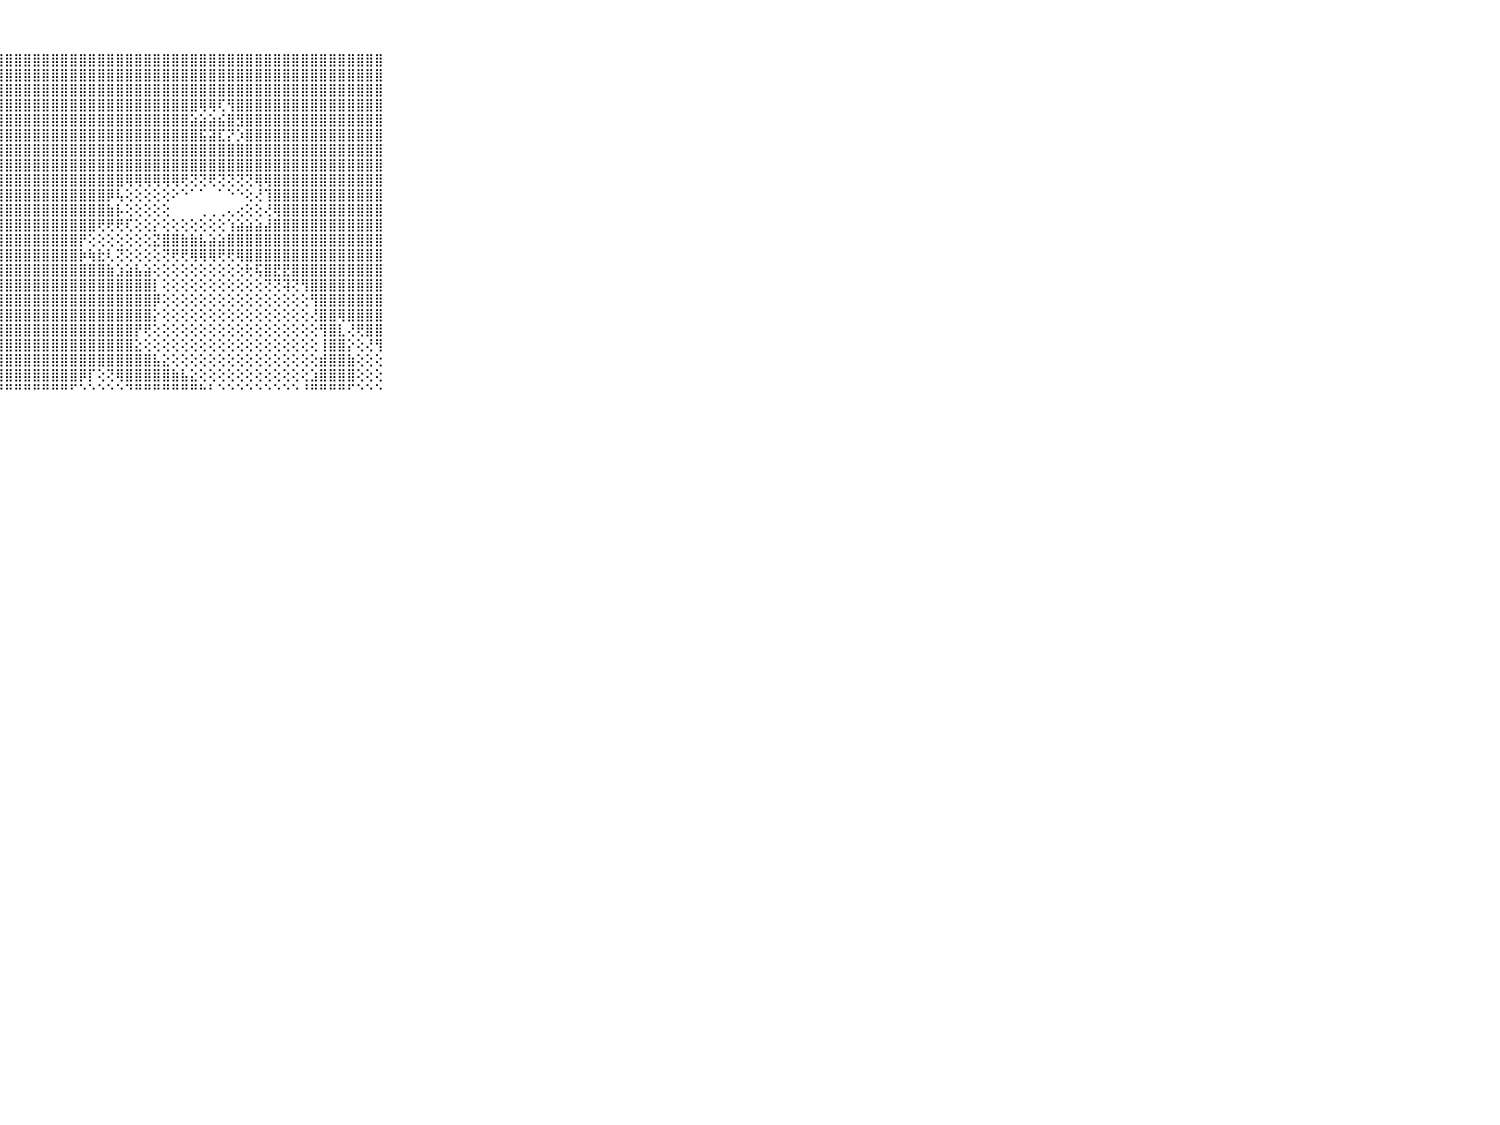

⠀⠀⠀⠀⠀⠀⠀⠀⠀⠀⠀⣿⣿⣿⣿⣿⣿⣿⣿⣿⣿⣿⣿⣿⣿⣿⣿⣿⣿⣿⣿⣿⣿⣿⣿⣿⣿⣿⣿⣿⣿⣿⣿⣿⣿⣿⣿⣿⣿⣿⣿⣿⣿⣿⣿⣿⣿⣿⣿⣿⣿⣿⣿⣿⣿⣿⣿⣿⣿⠀⠀⠀⠀⠀⠀⠀⠀⠀⠀⠀⠀
⠀⠀⠀⠀⠀⠀⠀⠀⠀⠀⠀⣿⣿⣿⣿⣿⣿⣿⣿⣿⣿⣿⣿⣿⣿⣿⣿⣿⣿⣿⣿⣿⣿⣿⣿⣿⣿⣿⣿⣿⣿⣿⣿⣿⣿⣿⣿⣿⣿⣿⣿⣿⣿⣿⣿⣿⣿⣿⣿⣿⣿⣿⣿⣿⣿⣿⣿⣿⣿⠀⠀⠀⠀⠀⠀⠀⠀⠀⠀⠀⠀
⠀⠀⠀⠀⠀⠀⠀⠀⠀⠀⠀⣿⣿⣿⣿⣿⣿⣿⣿⣿⣿⣿⣿⣿⣿⣿⣿⣿⣿⣿⣿⣿⣿⣿⣿⣿⣿⣿⣿⣿⣿⣿⣿⣿⣿⣿⣿⣿⣿⣿⣿⣿⣿⣿⣿⣿⣿⣿⣿⣿⣿⣿⣿⣿⣿⣿⣿⣿⣿⠀⠀⠀⠀⠀⠀⠀⠀⠀⠀⠀⠀
⠀⠀⠀⠀⠀⠀⠀⠀⠀⠀⠀⣿⣿⣿⣿⣿⣿⣿⣿⣿⣿⣿⣿⣿⣿⣿⣿⣿⣿⣿⣿⣿⣿⣿⣿⣿⣿⣿⣿⣿⣿⣿⣿⣿⣿⣿⣿⣿⣿⢿⢿⢏⢻⣿⣿⣿⣿⣿⣿⣿⣿⣿⣿⣿⣿⣿⣿⣿⣿⠀⠀⠀⠀⠀⠀⠀⠀⠀⠀⠀⠀
⠀⠀⠀⠀⠀⠀⠀⠀⠀⠀⠀⣿⣿⣿⣿⣿⣿⣿⣿⣿⣿⣿⣿⣿⣿⣿⣿⣿⣿⣿⣿⣿⣿⣿⣿⣿⣿⣿⣿⣿⣿⣿⣿⣿⣿⣿⣿⣿⣵⣵⣵⣮⣿⣻⣿⣿⣿⣿⣿⣿⣿⣿⣿⣿⣿⣿⣿⣿⣿⠀⠀⠀⠀⠀⠀⠀⠀⠀⠀⠀⠀
⠀⠀⠀⠀⠀⠀⠀⠀⠀⠀⠀⣿⣿⣿⣿⣿⣿⣿⣿⣿⣿⣿⣿⣿⣿⣿⣿⣿⣿⣿⣿⣿⣿⣿⣿⣿⣿⣿⣿⣿⣿⣿⣿⣿⣿⣿⣿⣿⣿⣯⣽⣏⡝⡱⣿⣿⣿⣿⣿⣿⣿⣿⣿⣿⣿⣿⣿⣿⣿⠀⠀⠀⠀⠀⠀⠀⠀⠀⠀⠀⠀
⠀⠀⠀⠀⠀⠀⠀⠀⠀⠀⠀⣿⣿⣿⣿⣿⣿⣿⣿⣿⣿⣿⣿⣿⣿⣿⣿⣿⣿⣿⣿⣿⣿⣿⣿⣿⣿⣿⣿⣿⣿⣿⣿⣿⣿⣿⣿⣿⣿⣿⣿⣿⣿⣿⣿⣿⣿⣿⣿⣿⣿⣿⣿⣿⣿⣿⣿⣿⣿⠀⠀⠀⠀⠀⠀⠀⠀⠀⠀⠀⠀
⠀⠀⠀⠀⠀⠀⠀⠀⠀⠀⠀⣿⣿⣿⣿⣿⣿⣿⣿⣿⣿⣿⣿⣿⣿⣿⣿⣿⣿⣿⣿⣿⣿⣿⣿⣿⣿⣿⣿⣿⣿⣿⣿⣿⣿⣿⣿⣿⣿⣿⣿⣿⣿⣿⣿⣿⣿⣿⣿⣿⣿⣿⣿⣿⣿⣿⣿⣿⣿⠀⠀⠀⠀⠀⠀⠀⠀⠀⠀⠀⠀
⠀⠀⠀⠀⠀⠀⠀⠀⠀⠀⠀⣿⣿⣿⣿⣿⣿⣿⣿⣿⣿⣿⣿⣿⣿⣿⣿⣿⣿⣿⣿⣿⣿⣿⣿⣿⣿⣿⣿⣿⣿⢿⢿⢿⢿⢿⢿⢟⢝⢝⢟⢝⢝⢝⢝⢿⢿⣿⣿⣿⣿⣿⣿⣿⣿⣿⣿⣿⣿⠀⠀⠀⠀⠀⠀⠀⠀⠀⠀⠀⠀
⠀⠀⠀⠀⠀⠀⠀⠀⠀⠀⠀⣿⣿⣿⣿⣿⣿⣿⣿⣿⣿⣿⣿⣿⣿⣿⣿⣿⣿⣿⣿⣿⣿⣿⣿⣿⣿⣿⣿⡿⢧⢕⢕⢕⢕⢕⠕⠑⠁⠁⠀⠁⠑⠑⢕⢜⢹⣿⣿⣿⣿⣿⣿⣿⣿⣿⣿⣿⣿⠀⠀⠀⠀⠀⠀⠀⠀⠀⠀⠀⠀
⠀⠀⠀⠀⠀⠀⠀⠀⠀⠀⠀⣿⣿⣿⣷⢻⣿⣿⣿⣿⣿⣿⣿⣿⣿⣿⣿⣿⣿⣿⣿⣿⣿⣿⣿⣿⣿⣿⣿⣷⡧⢕⢕⢕⢕⢕⠀⠀⠀⢀⢀⢀⢄⢔⢕⢕⢜⢿⣿⣿⣿⣿⣿⣿⣿⣿⣿⣿⣿⠀⠀⠀⠀⠀⠀⠀⠀⠀⠀⠀⠀
⠀⠀⠀⠀⠀⠀⠀⠀⠀⠀⠀⢿⣻⣇⢿⡧⣿⣿⣿⣿⣿⣿⣿⣿⣿⣿⣿⣿⣿⣿⣿⣿⣿⣿⣿⣿⣿⣿⢟⢟⢟⢏⢕⢕⡕⢕⢕⢕⢕⢕⢕⢕⢱⣵⣵⣵⣼⣿⣿⣿⣿⣿⣿⣿⣿⣿⣿⣿⣿⠀⠀⠀⠀⠀⠀⠀⠀⠀⠀⠀⠀
⠀⠀⠀⠀⠀⠀⠀⠀⠀⠀⠀⢜⣻⣿⣕⣸⣽⣿⣿⣿⣿⣿⣿⣿⣿⣿⣿⣿⣿⣿⣿⣿⣿⣿⣿⣿⡟⢕⢕⢕⢕⢕⢕⢕⣝⣿⣿⣷⣷⣧⣵⣵⣿⣿⣿⣿⣿⣿⣿⣿⣿⣿⣿⣿⣿⣿⣿⣿⣿⠀⠀⠀⠀⠀⠀⠀⠀⠀⠀⠀⠀
⠀⠀⠀⠀⠀⠀⠀⠀⠀⠀⠀⣾⣿⣿⣿⣿⣿⣿⣿⣿⣿⣿⣿⣿⣿⣿⣿⣿⣿⣿⣿⣿⣿⣿⣿⣿⡷⢷⣗⢇⢝⢕⢕⢕⢕⢝⢟⢟⢿⢿⢿⢟⢟⢿⣿⣿⣿⣿⣿⣿⣿⣿⣿⣿⣿⣿⣿⣿⣿⠀⠀⠀⠀⠀⠀⠀⠀⠀⠀⠀⠀
⠀⠀⠀⠀⠀⠀⠀⠀⠀⠀⠀⣿⣿⡿⢟⢿⢿⣿⣿⣿⣿⣿⣿⣿⣿⣿⣿⣿⣿⣿⣿⣿⣿⣿⣿⣿⣿⣿⣿⣷⣱⣵⣧⣵⢕⢕⢕⢕⢕⢕⢕⢕⢕⢕⢗⢯⣿⣟⣟⣿⣿⣿⣿⣿⣿⣿⣿⣿⣿⠀⠀⠀⠀⠀⠀⠀⠀⠀⠀⠀⠀
⠀⠀⠀⠀⠀⠀⠀⠀⠀⠀⠀⣿⣿⣷⢕⢕⢜⣿⣿⣿⣿⣿⣿⣿⣿⣿⣿⣿⣿⣿⣿⣿⣿⣿⣿⣿⣿⣿⣿⣿⣿⣿⣿⣿⡇⢕⢕⢕⢕⢕⢕⢕⢕⢕⢕⢕⢝⢝⢽⢝⢻⣿⣿⣿⣿⣿⣿⣿⣿⠀⠀⠀⠀⠀⠀⠀⠀⠀⠀⠀⠀
⠀⠀⠀⠀⠀⠀⠀⠀⠀⠀⠀⣿⣿⣷⣕⢕⢕⣿⣿⣿⣿⣿⣿⣿⣿⣿⣿⣿⣿⣿⣿⣿⣿⣿⣿⣿⣿⣿⣿⣿⣿⣿⣿⣿⡿⢕⢕⢕⢕⢕⢕⢕⢕⢕⢕⢕⢕⢕⢕⢕⢕⢻⣿⣿⣿⣿⣿⣿⣿⠀⠀⠀⠀⠀⠀⠀⠀⠀⠀⠀⠀
⠀⠀⠀⠀⠀⠀⠀⠀⠀⠀⠀⣿⣿⣿⣿⣿⢱⣿⣿⣿⣿⣿⣿⣿⣿⣿⣿⣿⣿⣿⣿⣿⣿⣿⣿⣿⣿⣿⣿⣿⣿⣿⣿⣿⡕⢕⢕⢕⢕⢕⢕⢕⢕⢕⢕⢕⢕⢕⢕⢕⢕⢜⣿⣿⢿⣿⣿⣿⣿⠀⠀⠀⠀⠀⠀⠀⠀⠀⠀⠀⠀
⠀⠀⠀⠀⠀⠀⠀⠀⠀⠀⠀⣿⣿⣿⣿⡟⢕⣿⣿⣿⣿⣿⣿⣿⣿⣿⣿⣿⣿⣿⣿⣿⣿⣿⣿⣿⣿⣿⣿⣿⣿⣿⡟⢟⢕⢕⢕⢕⢕⢕⢕⢕⢕⢕⢕⢕⢕⢕⢕⢕⢕⢕⢻⣿⣇⢜⢟⣿⣿⠀⠀⠀⠀⠀⠀⠀⠀⠀⠀⠀⠀
⠀⠀⠀⠀⠀⠀⠀⠀⠀⠀⠀⣿⣿⣿⣿⢇⢕⢿⣿⣿⣿⣿⣿⣿⣿⣿⣿⣿⣿⣿⣿⣿⣿⣿⣿⣿⣿⣿⣿⣿⣿⣿⣕⢕⢕⢕⢕⢕⢕⢕⢕⢕⢕⢕⢕⢕⢕⢕⢕⢕⢕⢕⢸⣿⣿⡕⢕⢜⢻⠀⠀⠀⠀⠀⠀⠀⠀⠀⠀⠀⠀
⠀⠀⠀⠀⠀⠀⠀⠀⠀⠀⠀⣿⣿⣿⣿⡇⢕⢸⣿⣿⣿⣿⣿⣿⣿⣿⣿⣿⣿⣿⣿⣿⣿⣿⣿⣿⣿⣿⣿⣿⣿⣿⣿⣿⣧⣕⢕⢕⢕⢕⢕⢕⢕⢕⢕⢕⢕⢕⢕⢕⢕⢕⣾⣿⣿⣷⢕⢕⢕⠀⠀⠀⠀⠀⠀⠀⠀⠀⠀⠀⠀
⠀⠀⠀⠀⠀⠀⠀⠀⠀⠀⠀⣿⣿⣿⣿⣿⡕⢜⢿⣿⣿⣿⣿⣿⣿⣿⣿⣿⣿⣿⣿⣿⣿⣿⣿⣿⡿⡏⢕⢝⢿⣿⣿⣿⣿⣿⣷⣧⣕⢕⢕⢕⢕⢕⢕⢕⢕⢕⢕⢕⢕⣱⣿⣿⣿⣿⢕⢕⢕⠀⠀⠀⠀⠀⠀⠀⠀⠀⠀⠀⠀
⠀⠀⠀⠀⠀⠀⠀⠀⠀⠀⠀⠛⠛⠛⠛⠛⠃⠑⠙⠛⠛⠛⠛⠛⠛⠛⠛⠛⠛⠛⠛⠛⠛⠛⠛⠋⠑⠑⠑⠑⠑⠙⠛⠛⠛⠛⠛⠛⠛⠓⠃⠑⠑⠑⠑⠑⠑⠑⠑⠑⠘⠛⠛⠛⠛⠋⠑⠑⠑⠀⠀⠀⠀⠀⠀⠀⠀⠀⠀⠀⠀